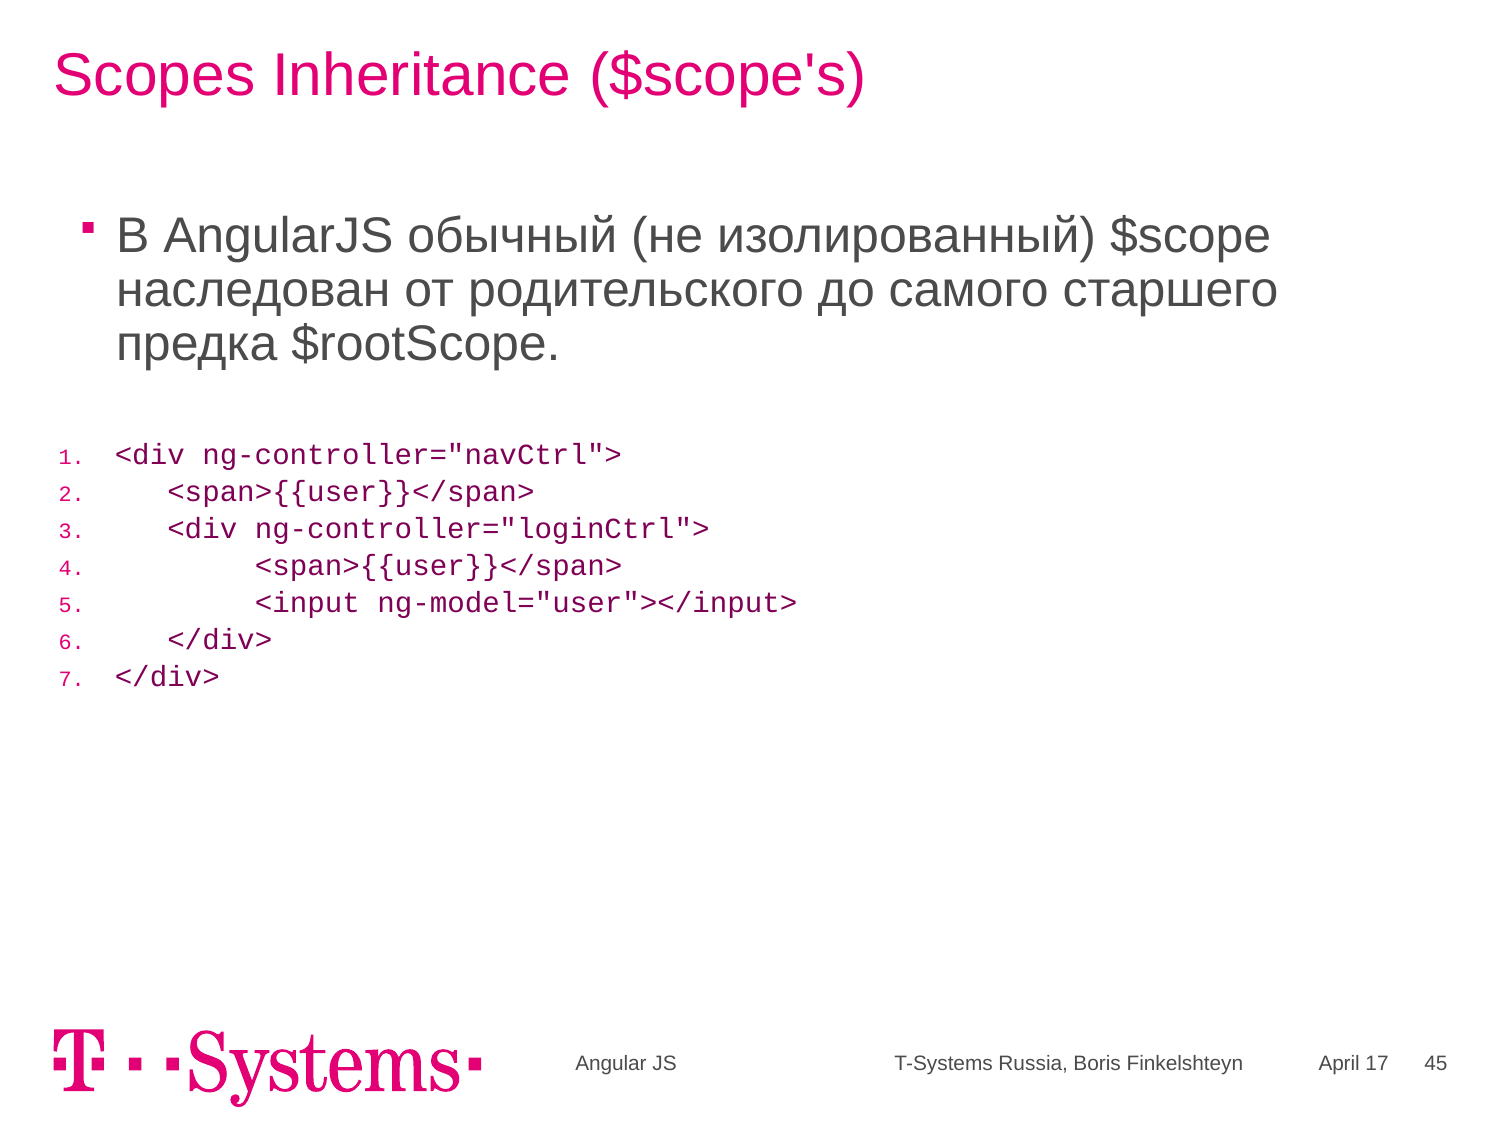

# Scopes Inheritance ($scope's)
В AngularJS обычный (не изолированный) $scope наследован от родительского до самого старшего предка $rootScope.
| <div ng-controller="navCtrl"> <span>{{user}}</span> <div ng-controller="loginCtrl"> <span>{{user}}</span> <input ng-model="user"></input> </div> </div> |
| --- |
Angular JS                                      T-Systems Russia, Boris Finkelshteyn
April 17
45